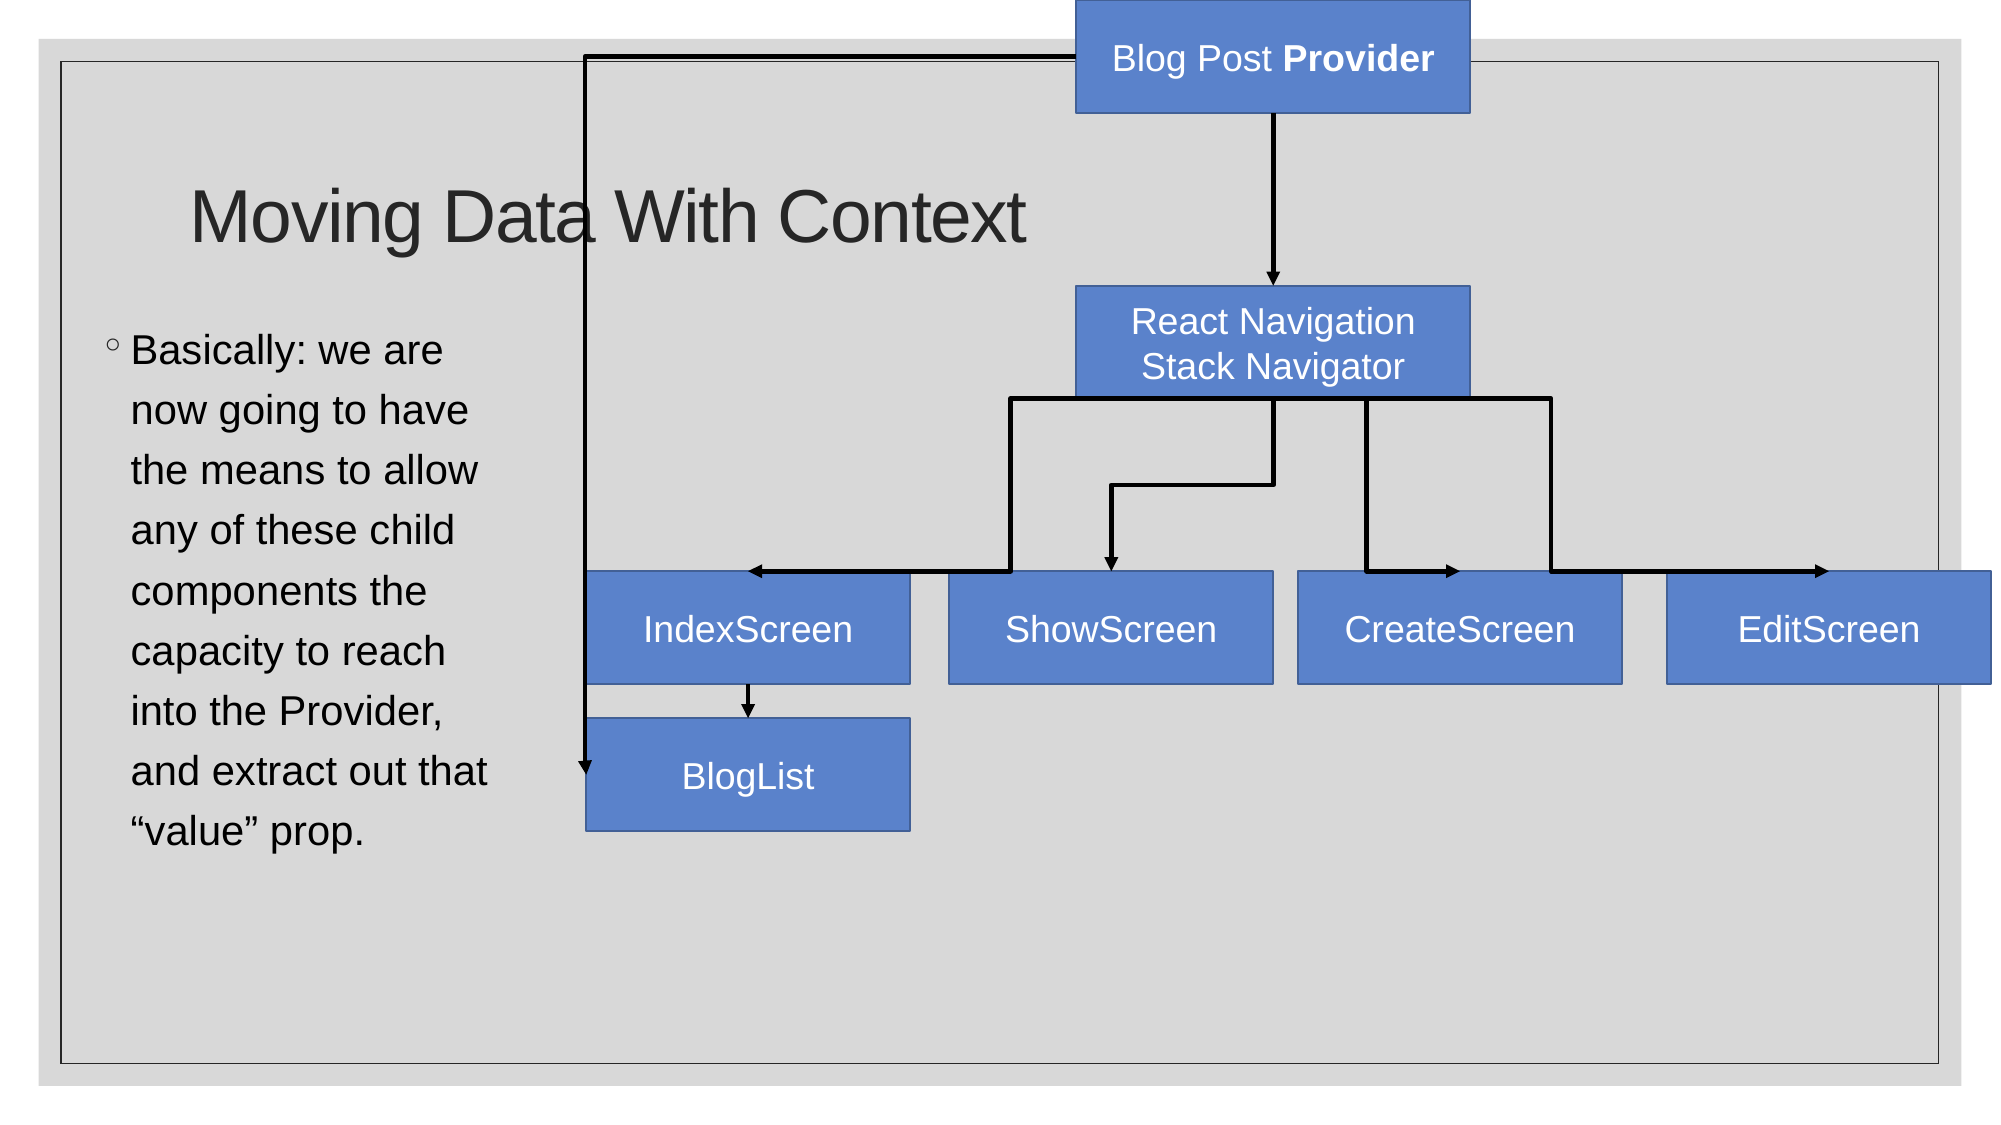

Blog Post Provider
React Navigation Stack Navigator
EditScreen
CreateScreen
ShowScreen
IndexScreen
BlogList
# Moving Data With Context
Basically: we are now going to have the means to allow any of these child components the capacity to reach into the Provider, and extract out that “value” prop.